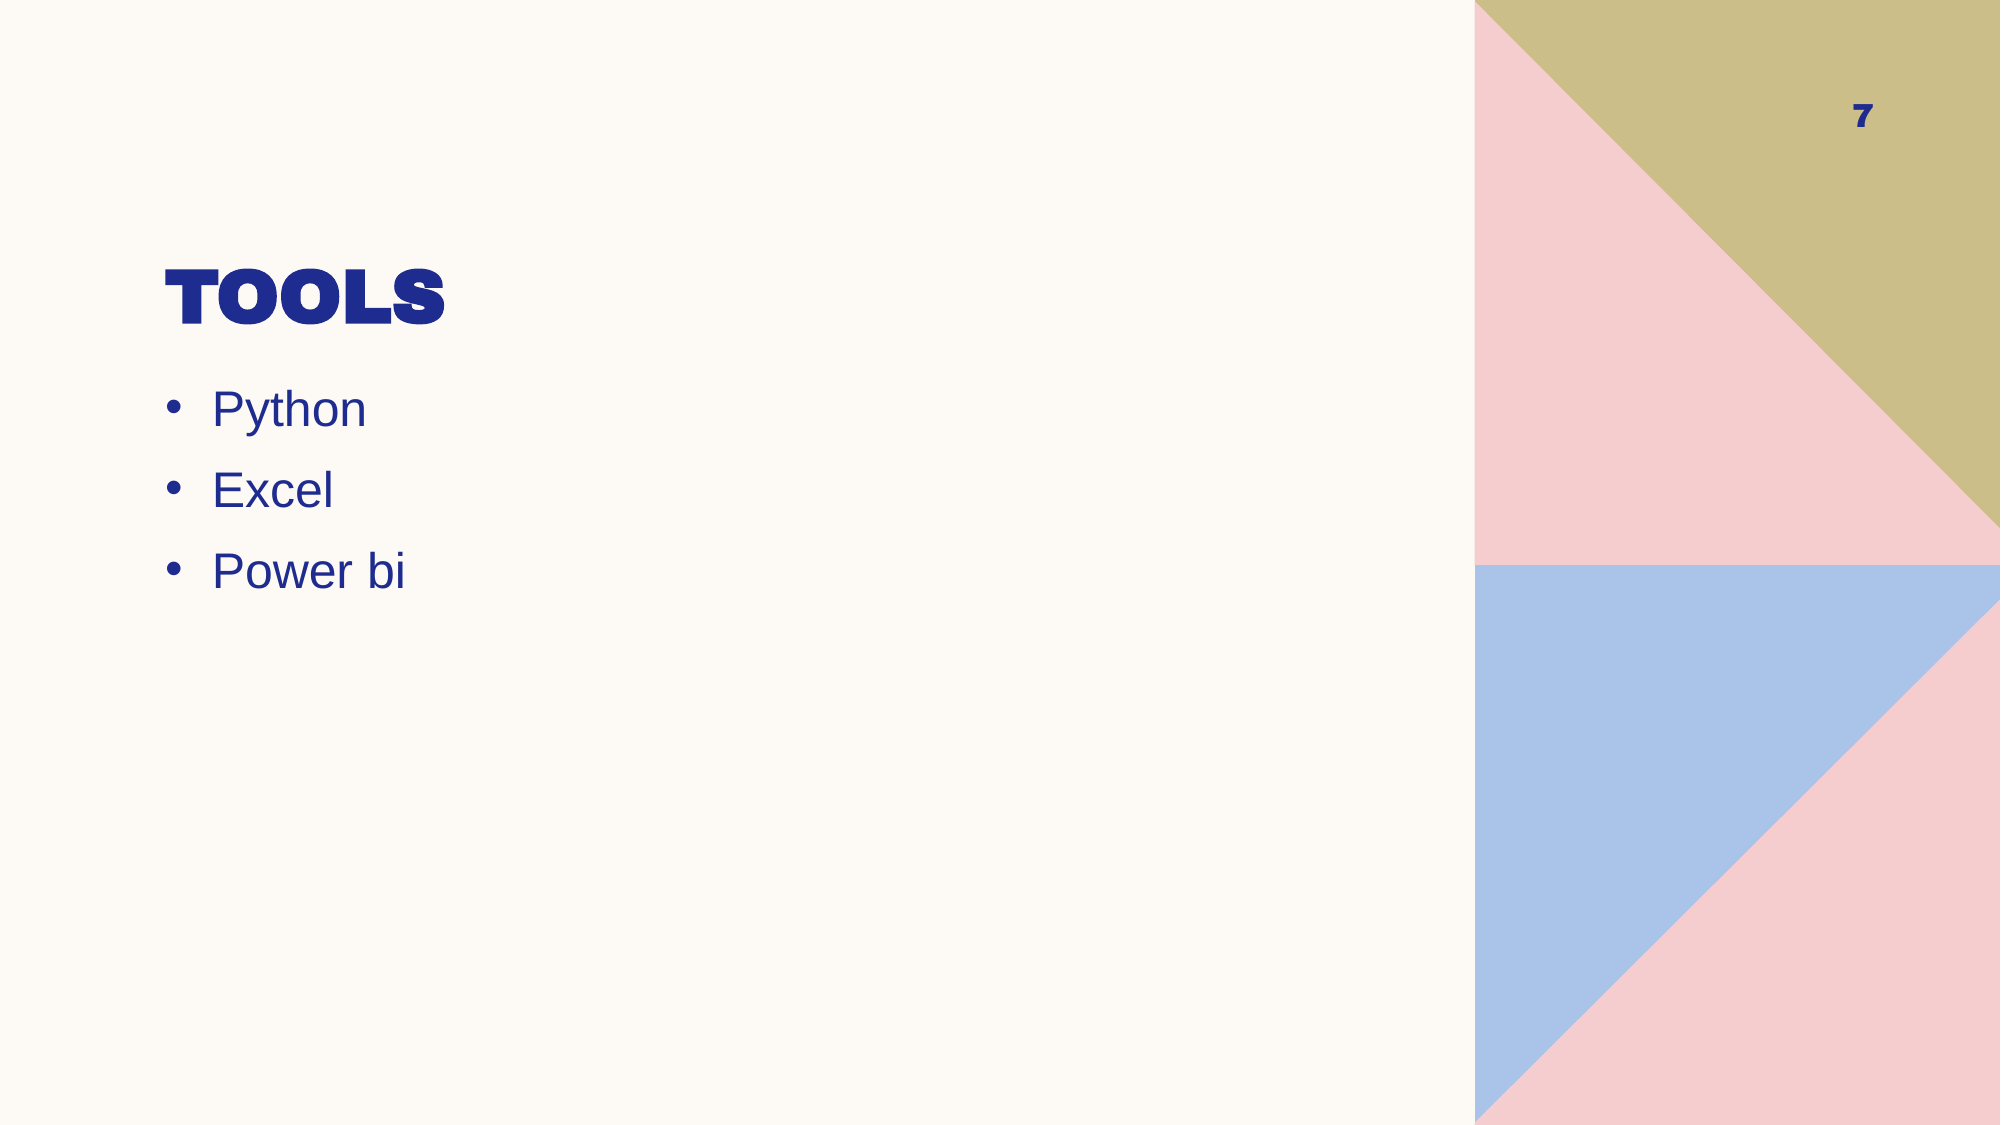

7
# Tools
Python
Excel
Power bi